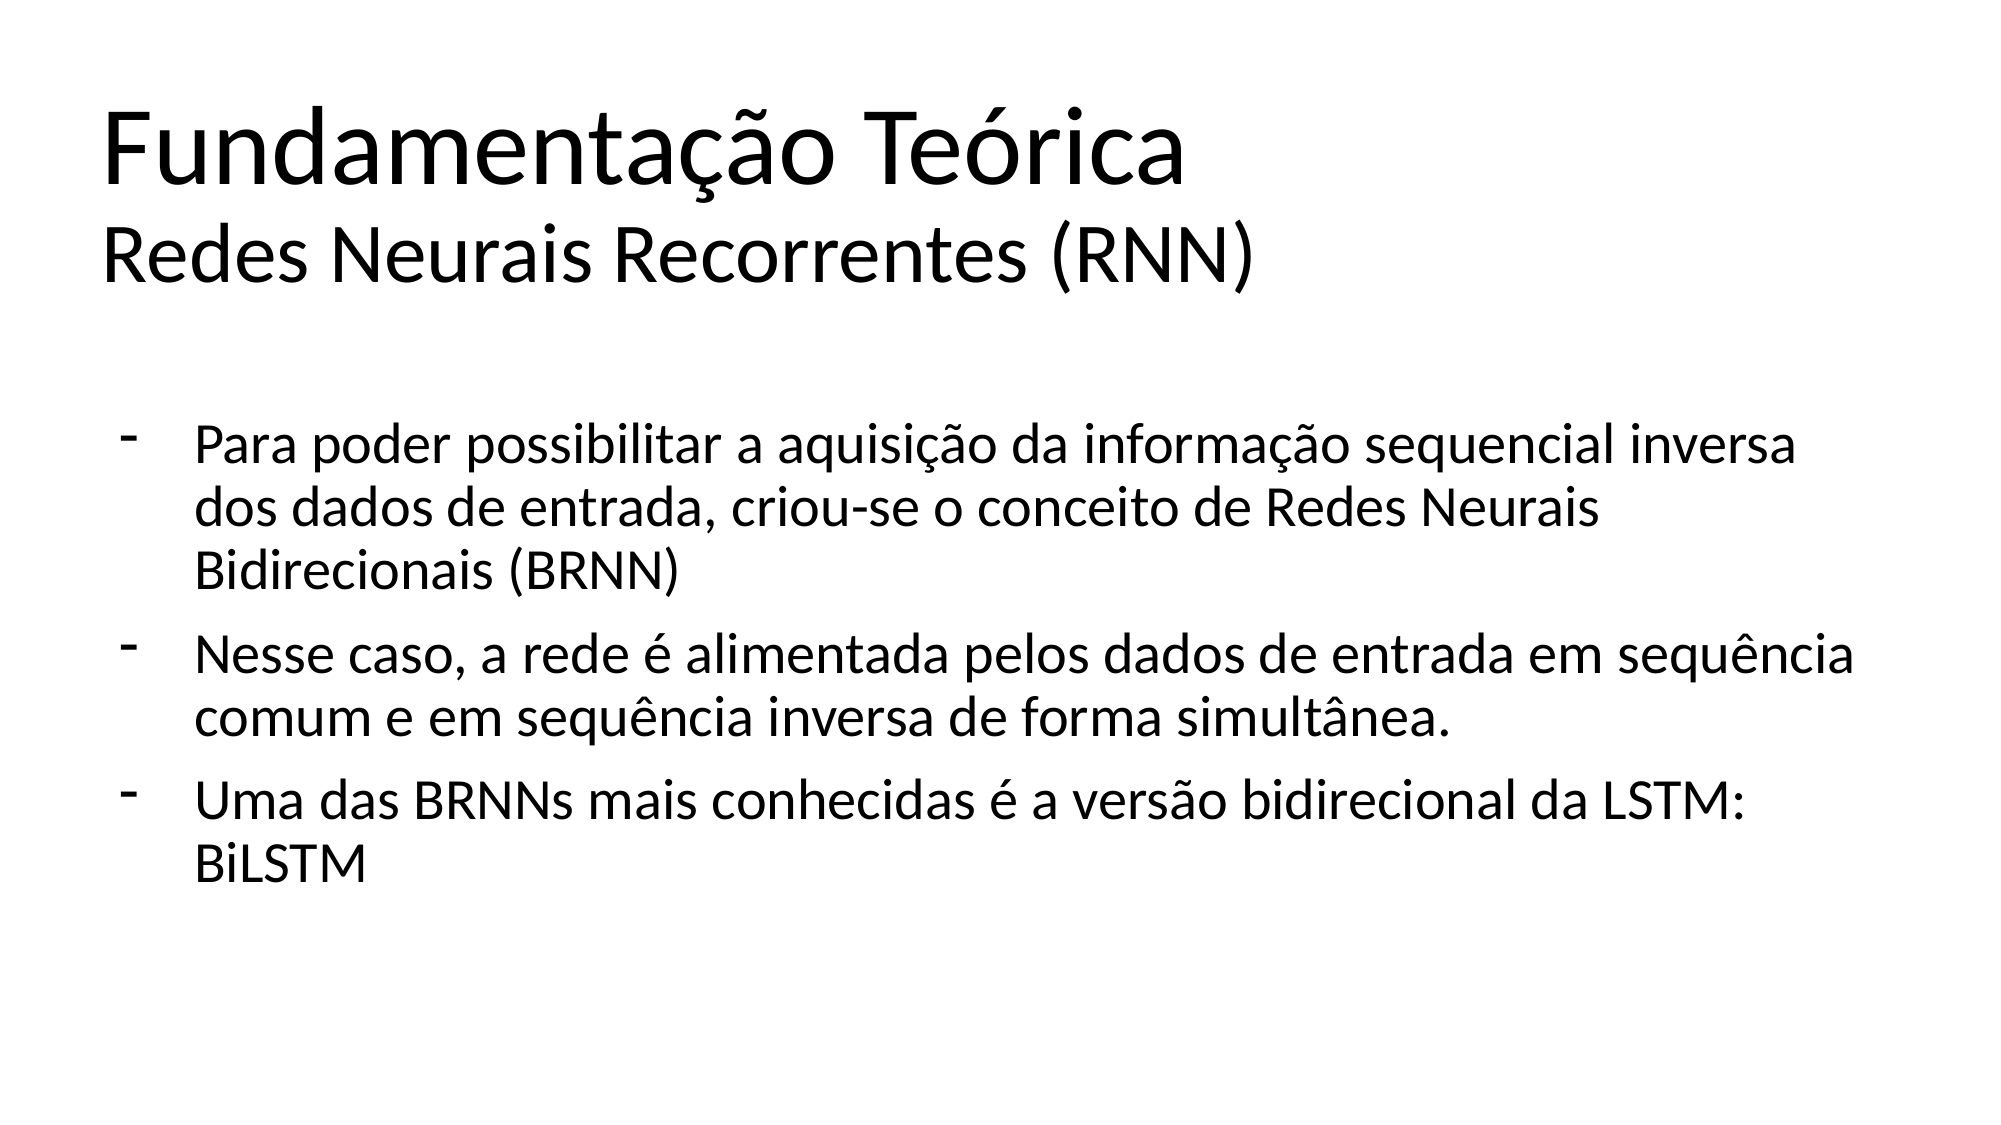

# Fundamentação Teórica Redes Neurais Recorrentes (RNN)
Para poder possibilitar a aquisição da informação sequencial inversa dos dados de entrada, criou-se o conceito de Redes Neurais Bidirecionais (BRNN)
Nesse caso, a rede é alimentada pelos dados de entrada em sequência comum e em sequência inversa de forma simultânea.
Uma das BRNNs mais conhecidas é a versão bidirecional da LSTM: BiLSTM